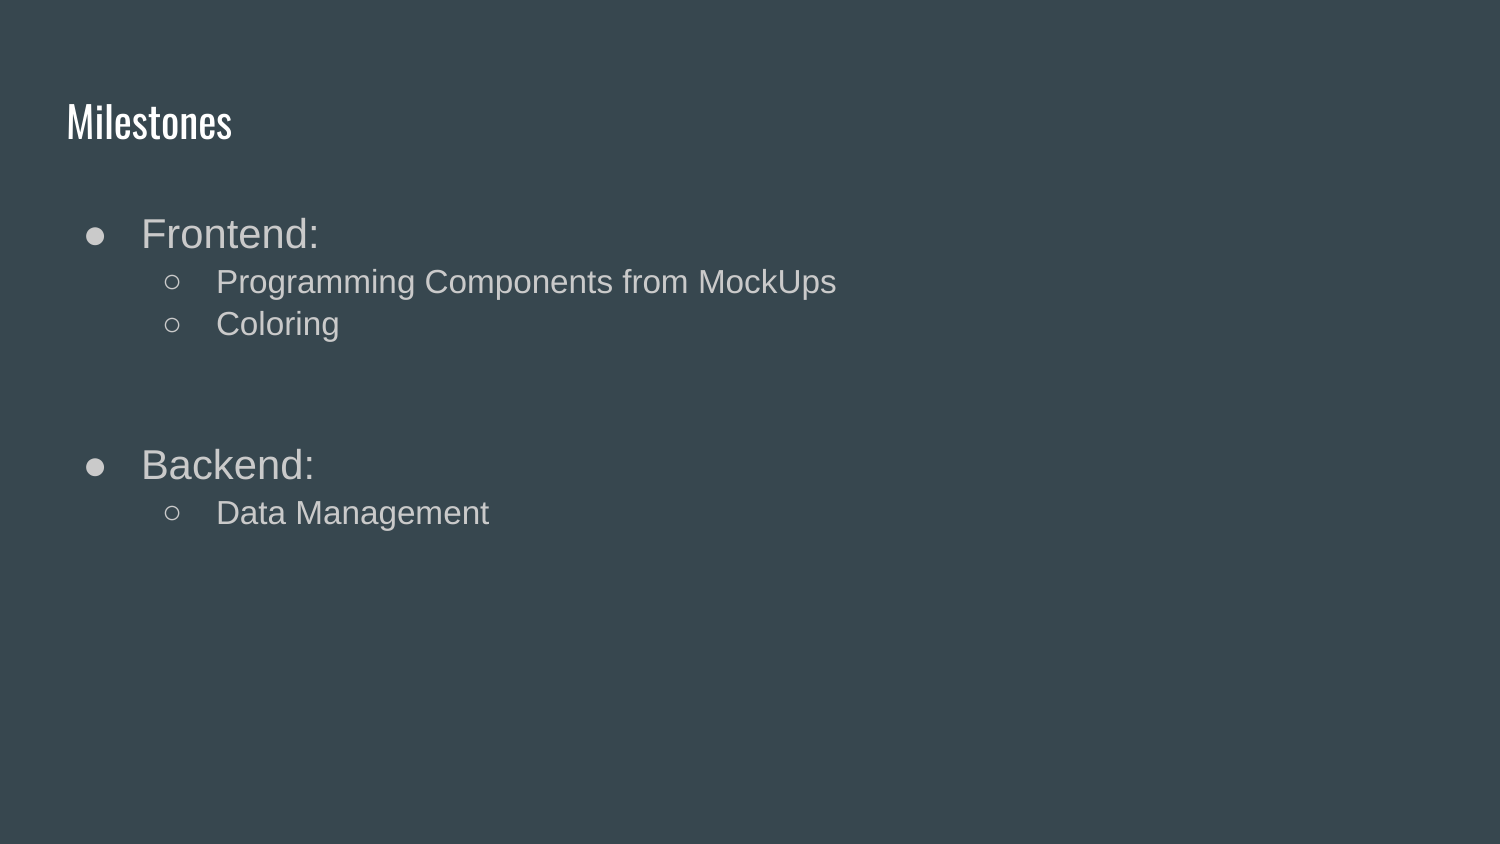

# Milestones
Frontend:
Programming Components from MockUps
Coloring

Backend:
Data Management